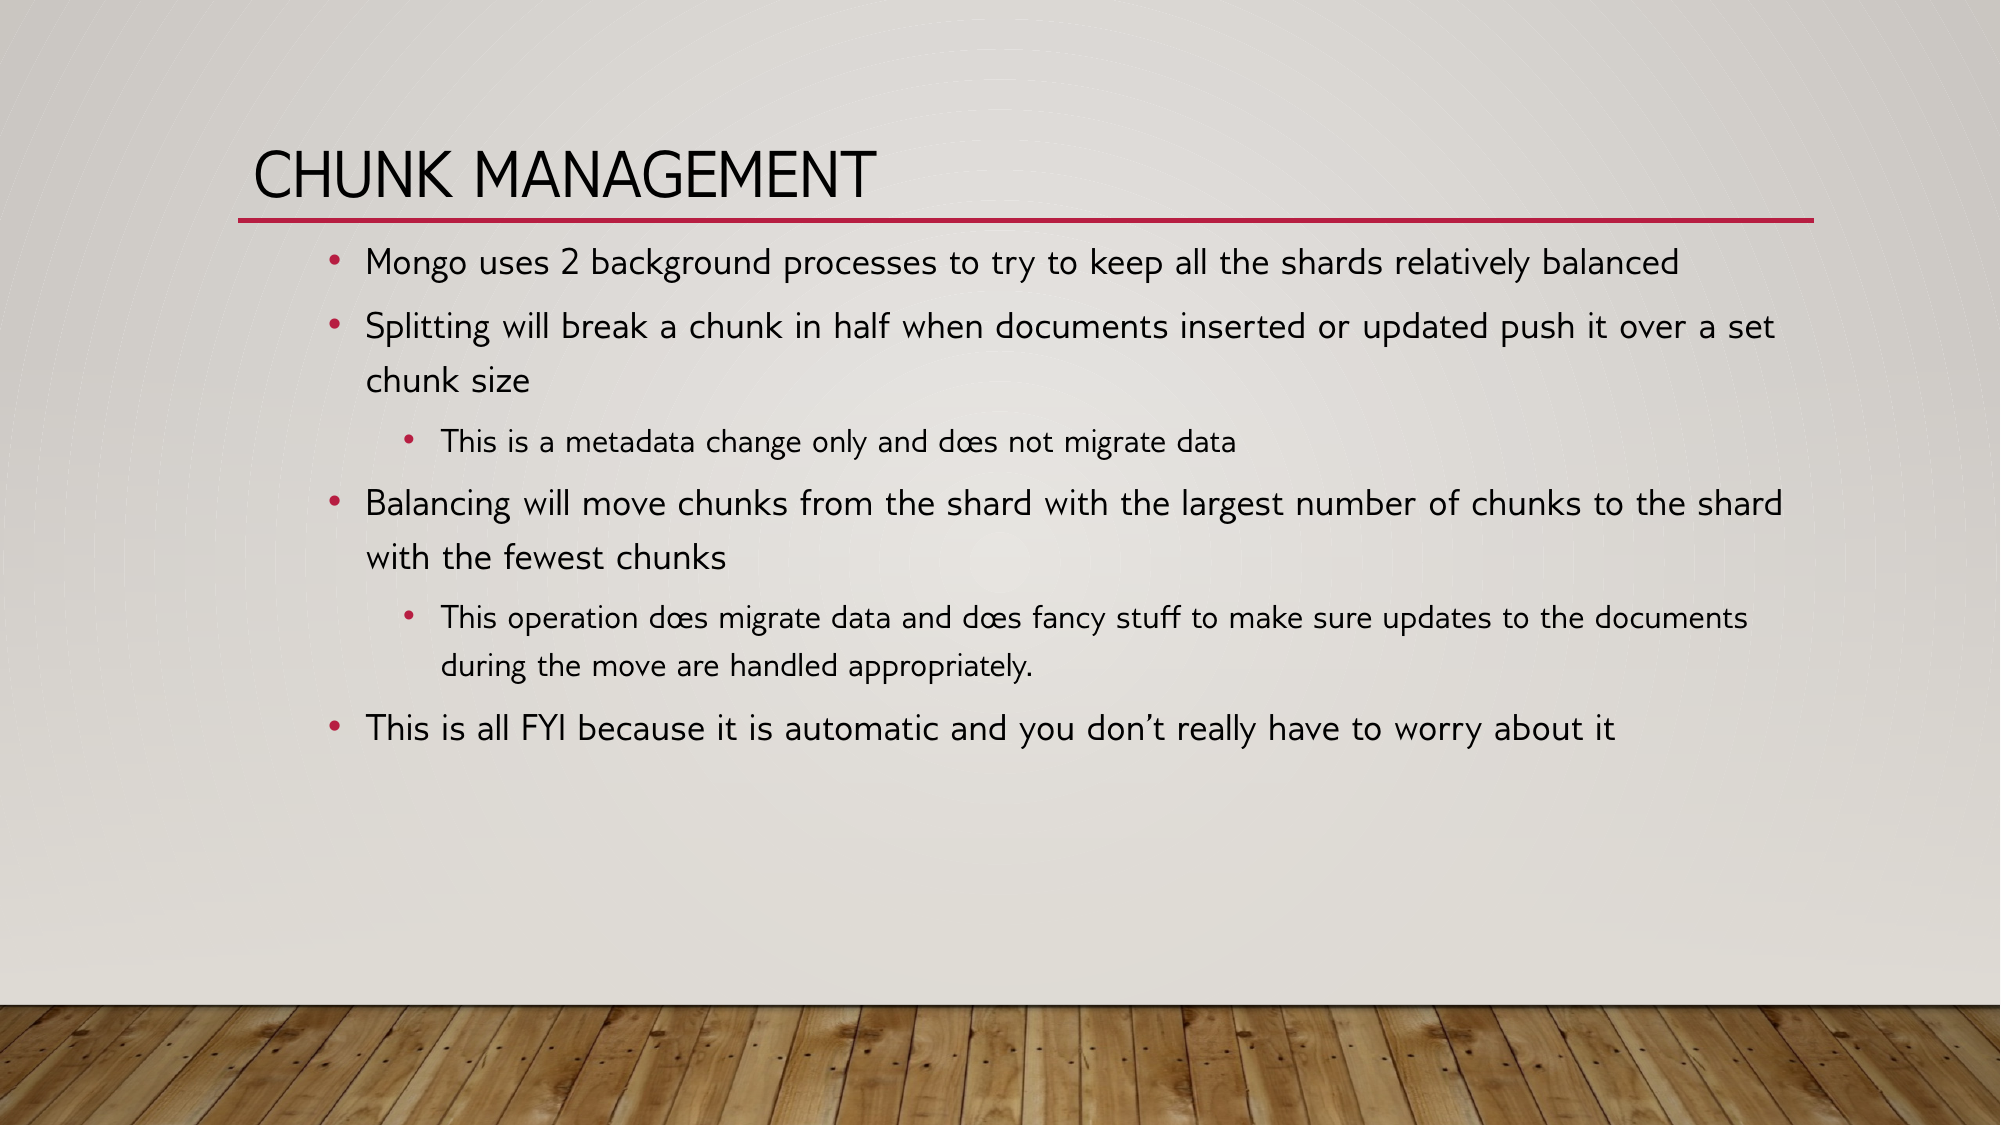

# Chunk Management
Mongo uses 2 background processes to try to keep all the shards relatively balanced
Splitting will break a chunk in half when documents inserted or updated push it over a set chunk size
This is a metadata change only and does not migrate data
Balancing will move chunks from the shard with the largest number of chunks to the shard with the fewest chunks
This operation does migrate data and does fancy stuff to make sure updates to the documents during the move are handled appropriately.
This is all FYI because it is automatic and you don’t really have to worry about it